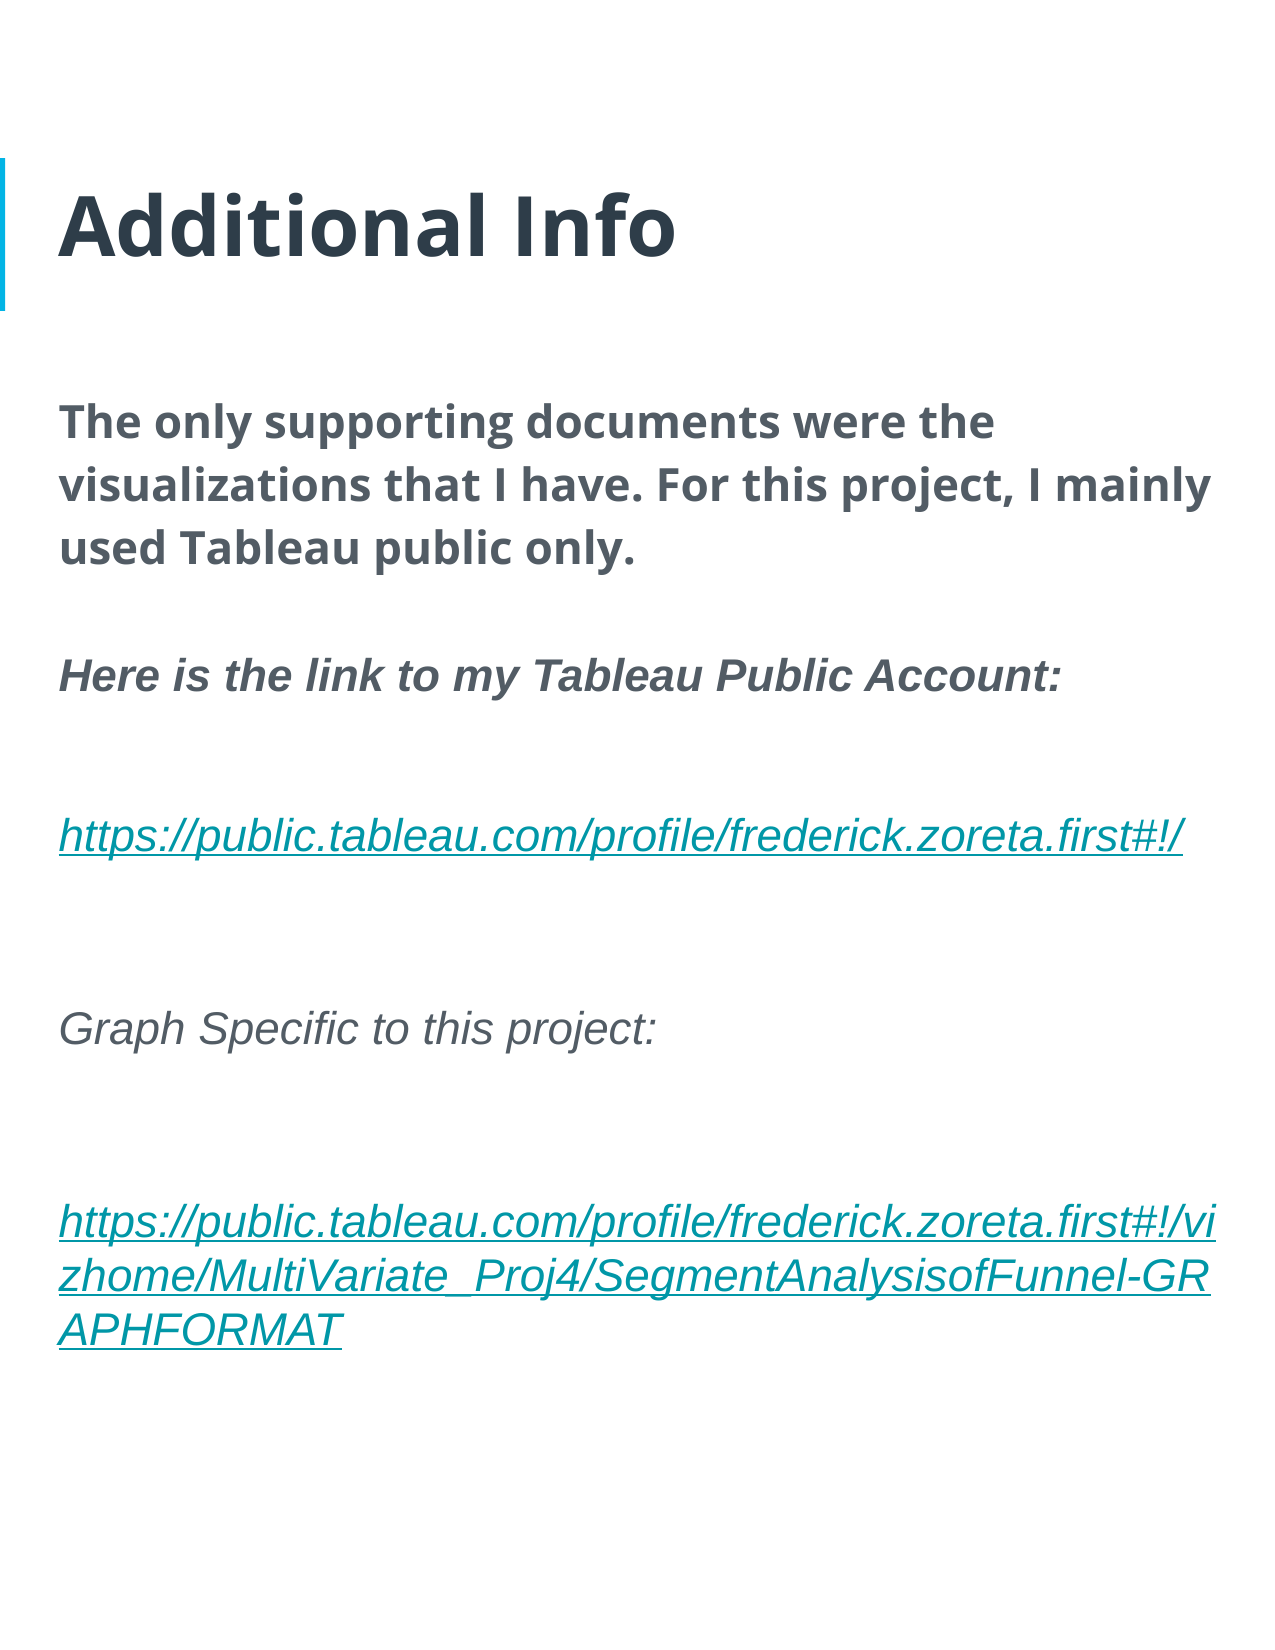

# Additional Info
The only supporting documents were the visualizations that I have. For this project, I mainly used Tableau public only.

Here is the link to my Tableau Public Account:

https://public.tableau.com/profile/frederick.zoreta.first#!/

Graph Specific to this project:

https://public.tableau.com/profile/frederick.zoreta.first#!/vizhome/MultiVariate_Proj4/SegmentAnalysisofFunnel-GRAPHFORMAT